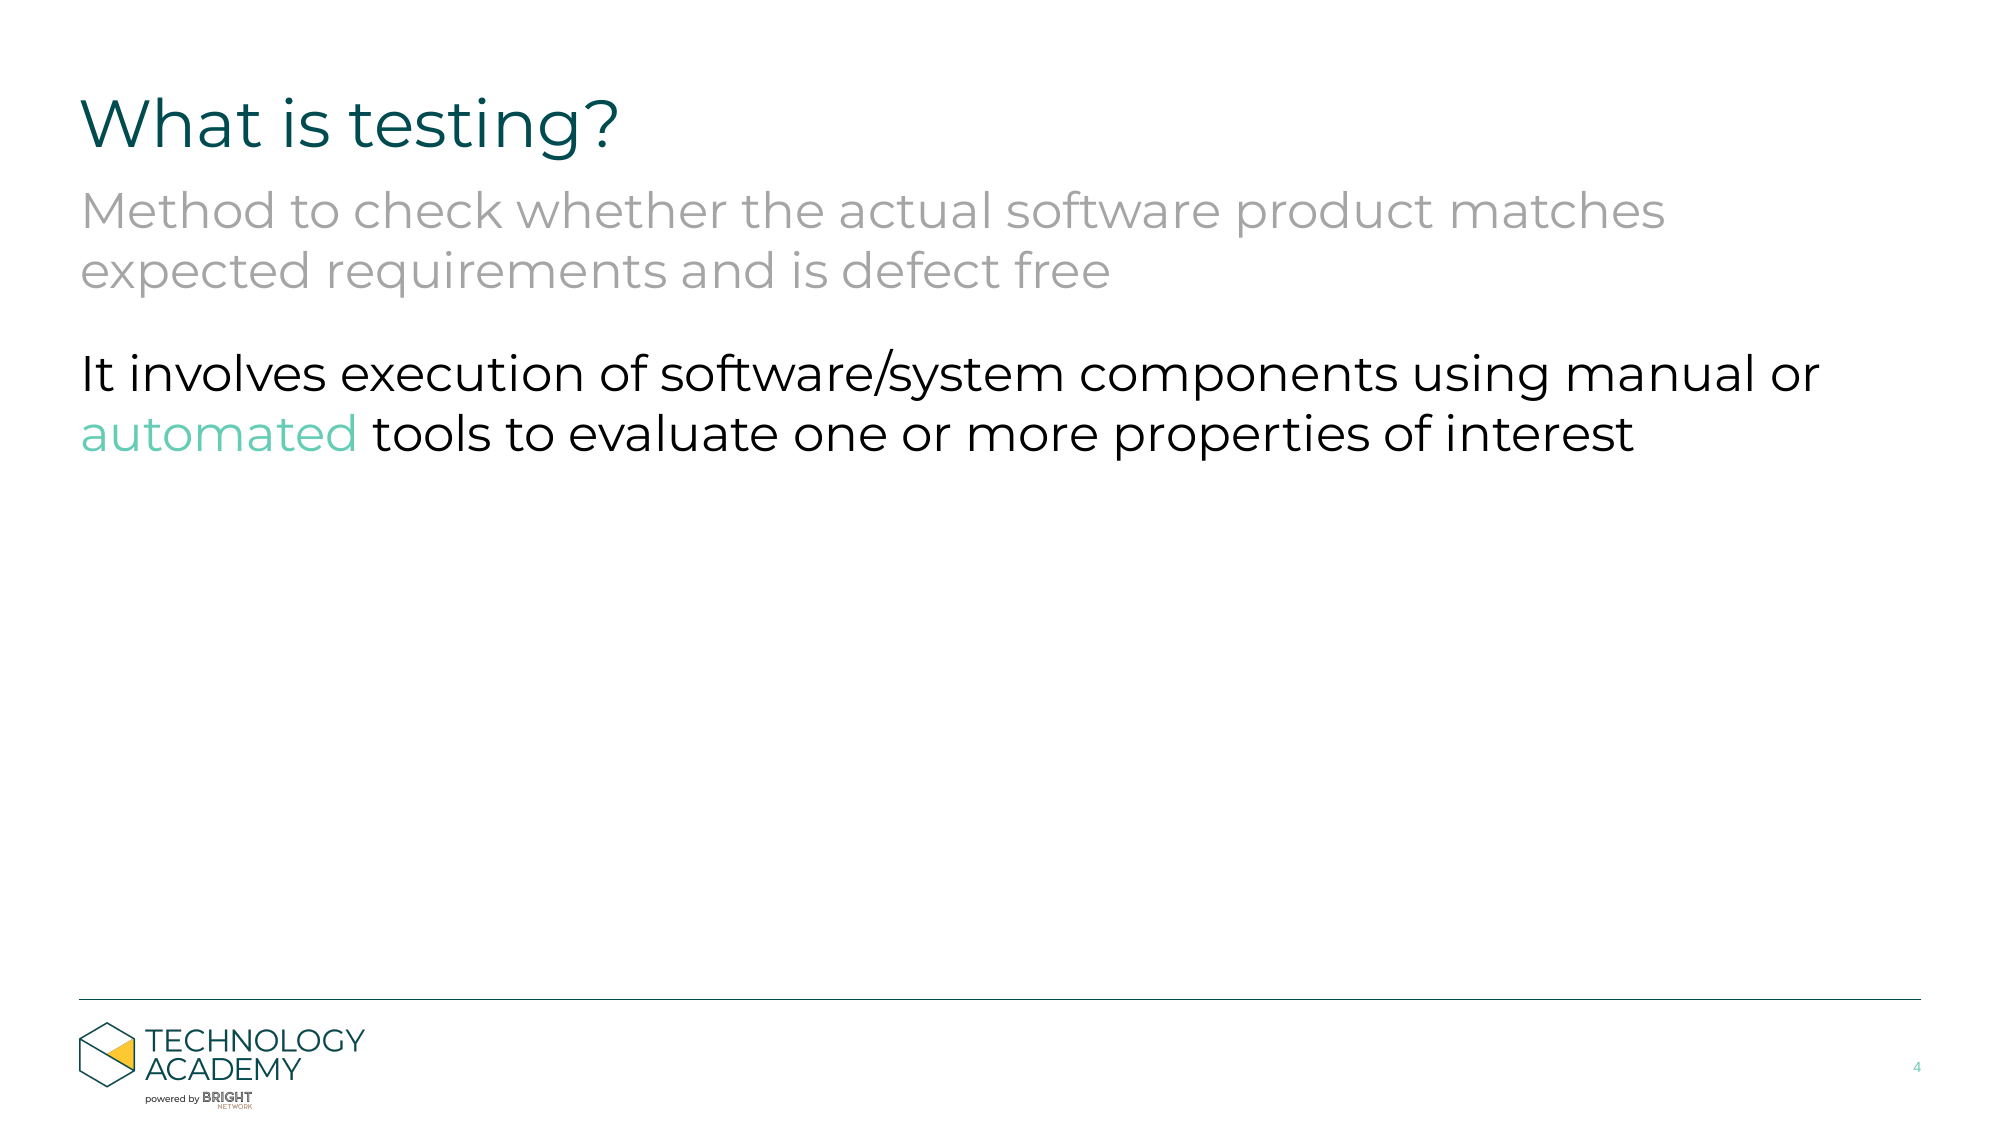

# What is testing?
Method to check whether the actual software product matches expected requirements and is defect free
It involves execution of software/system components using manual or automated tools to evaluate one or more properties of interest

4